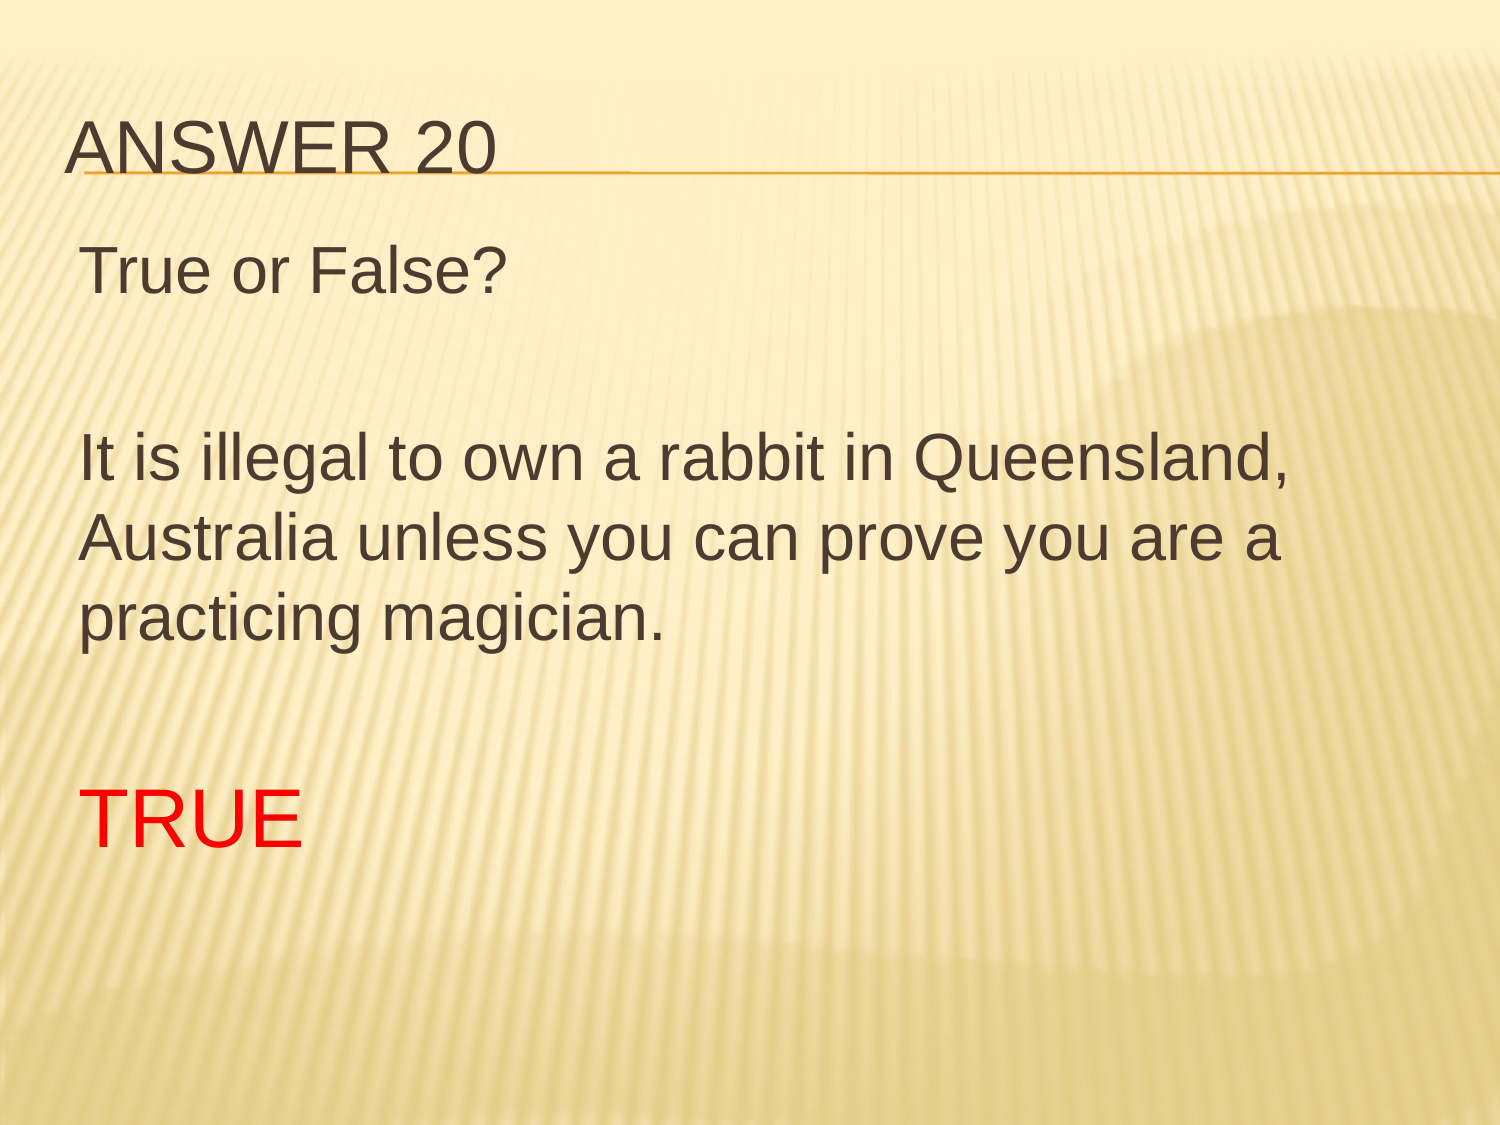

# Answer 20
True or False?

It is illegal to own a rabbit in Queensland, Australia unless you can prove you are a practicing magician.

TRUE